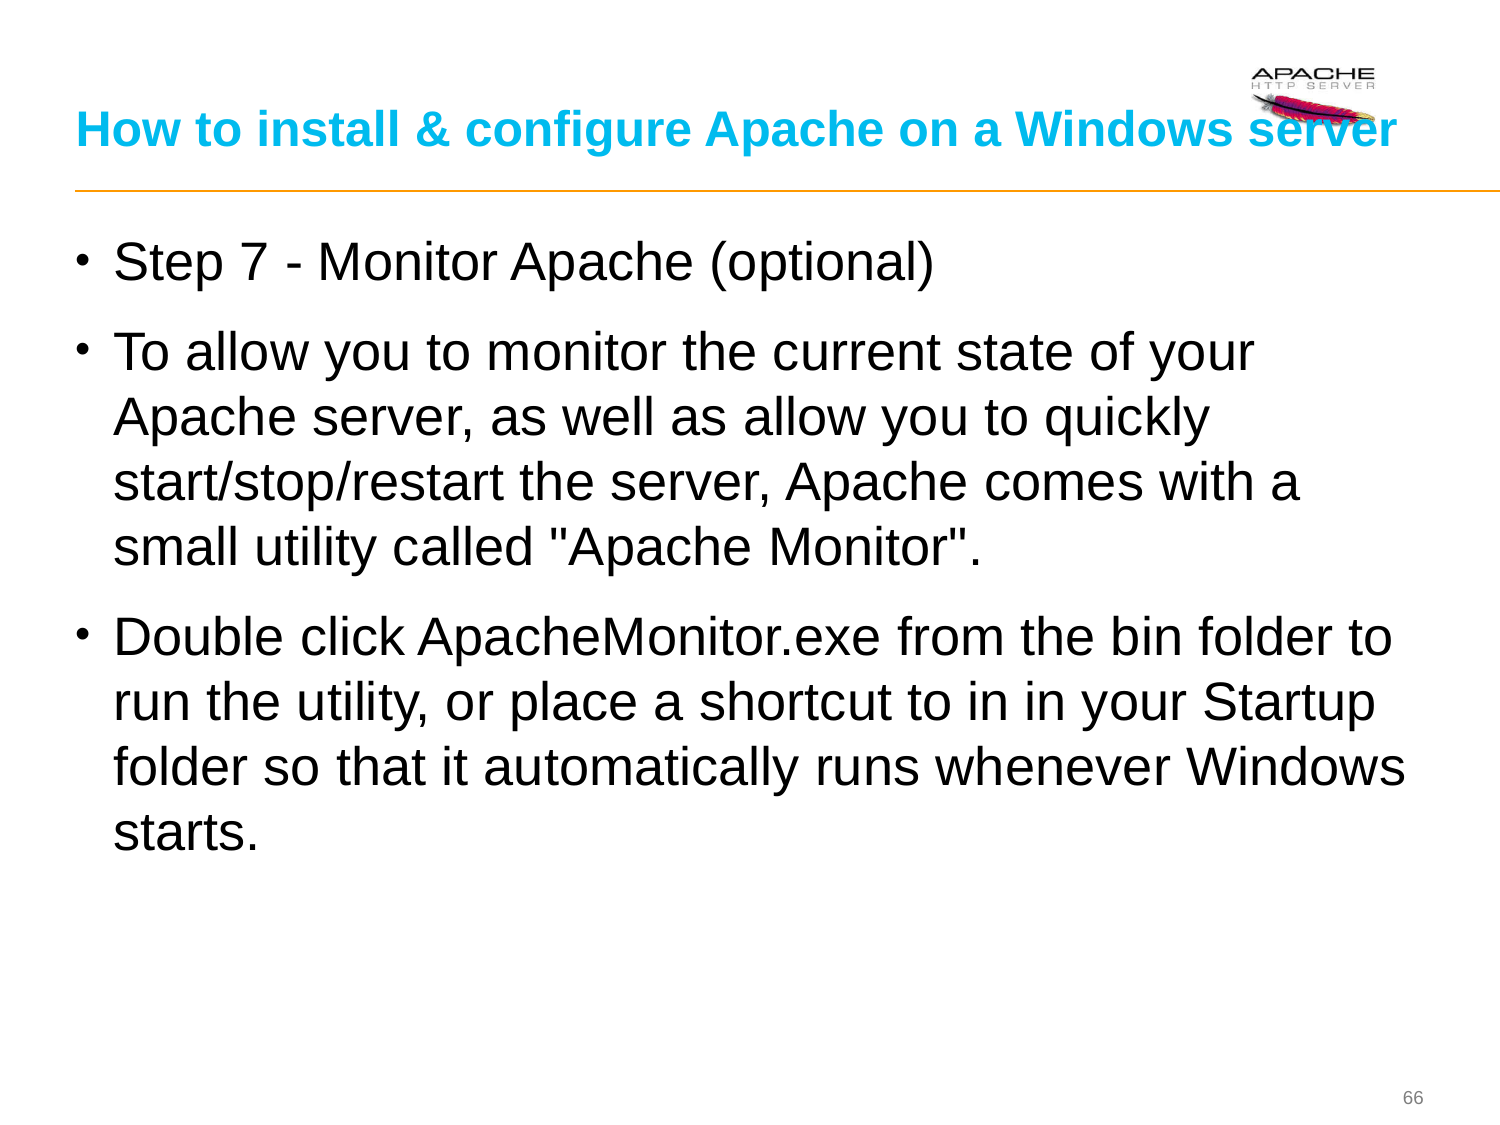

# How to install & configure Apache on a Windows server
Step 7 - Monitor Apache (optional)
To allow you to monitor the current state of your Apache server, as well as allow you to quickly start/stop/restart the server, Apache comes with a small utility called "Apache Monitor".
Double click ApacheMonitor.exe from the bin folder to run the utility, or place a shortcut to in in your Startup folder so that it automatically runs whenever Windows starts.